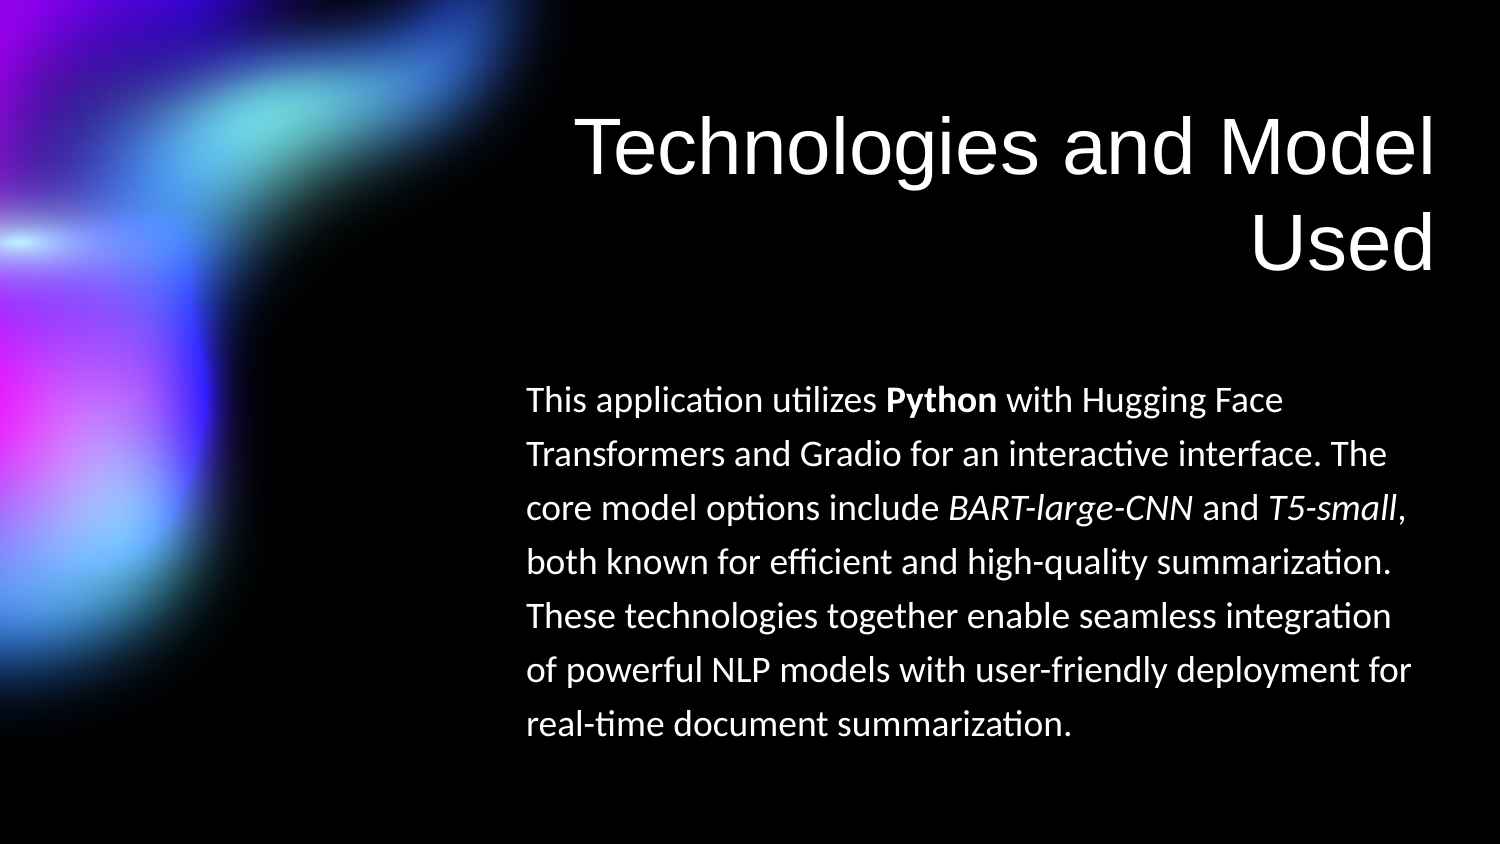

# Technologies and Model
 Used
This application utilizes Python with Hugging Face Transformers and Gradio for an interactive interface. The core model options include BART-large-CNN and T5-small, both known for efficient and high-quality summarization. These technologies together enable seamless integration of powerful NLP models with user-friendly deployment for real-time document summarization.